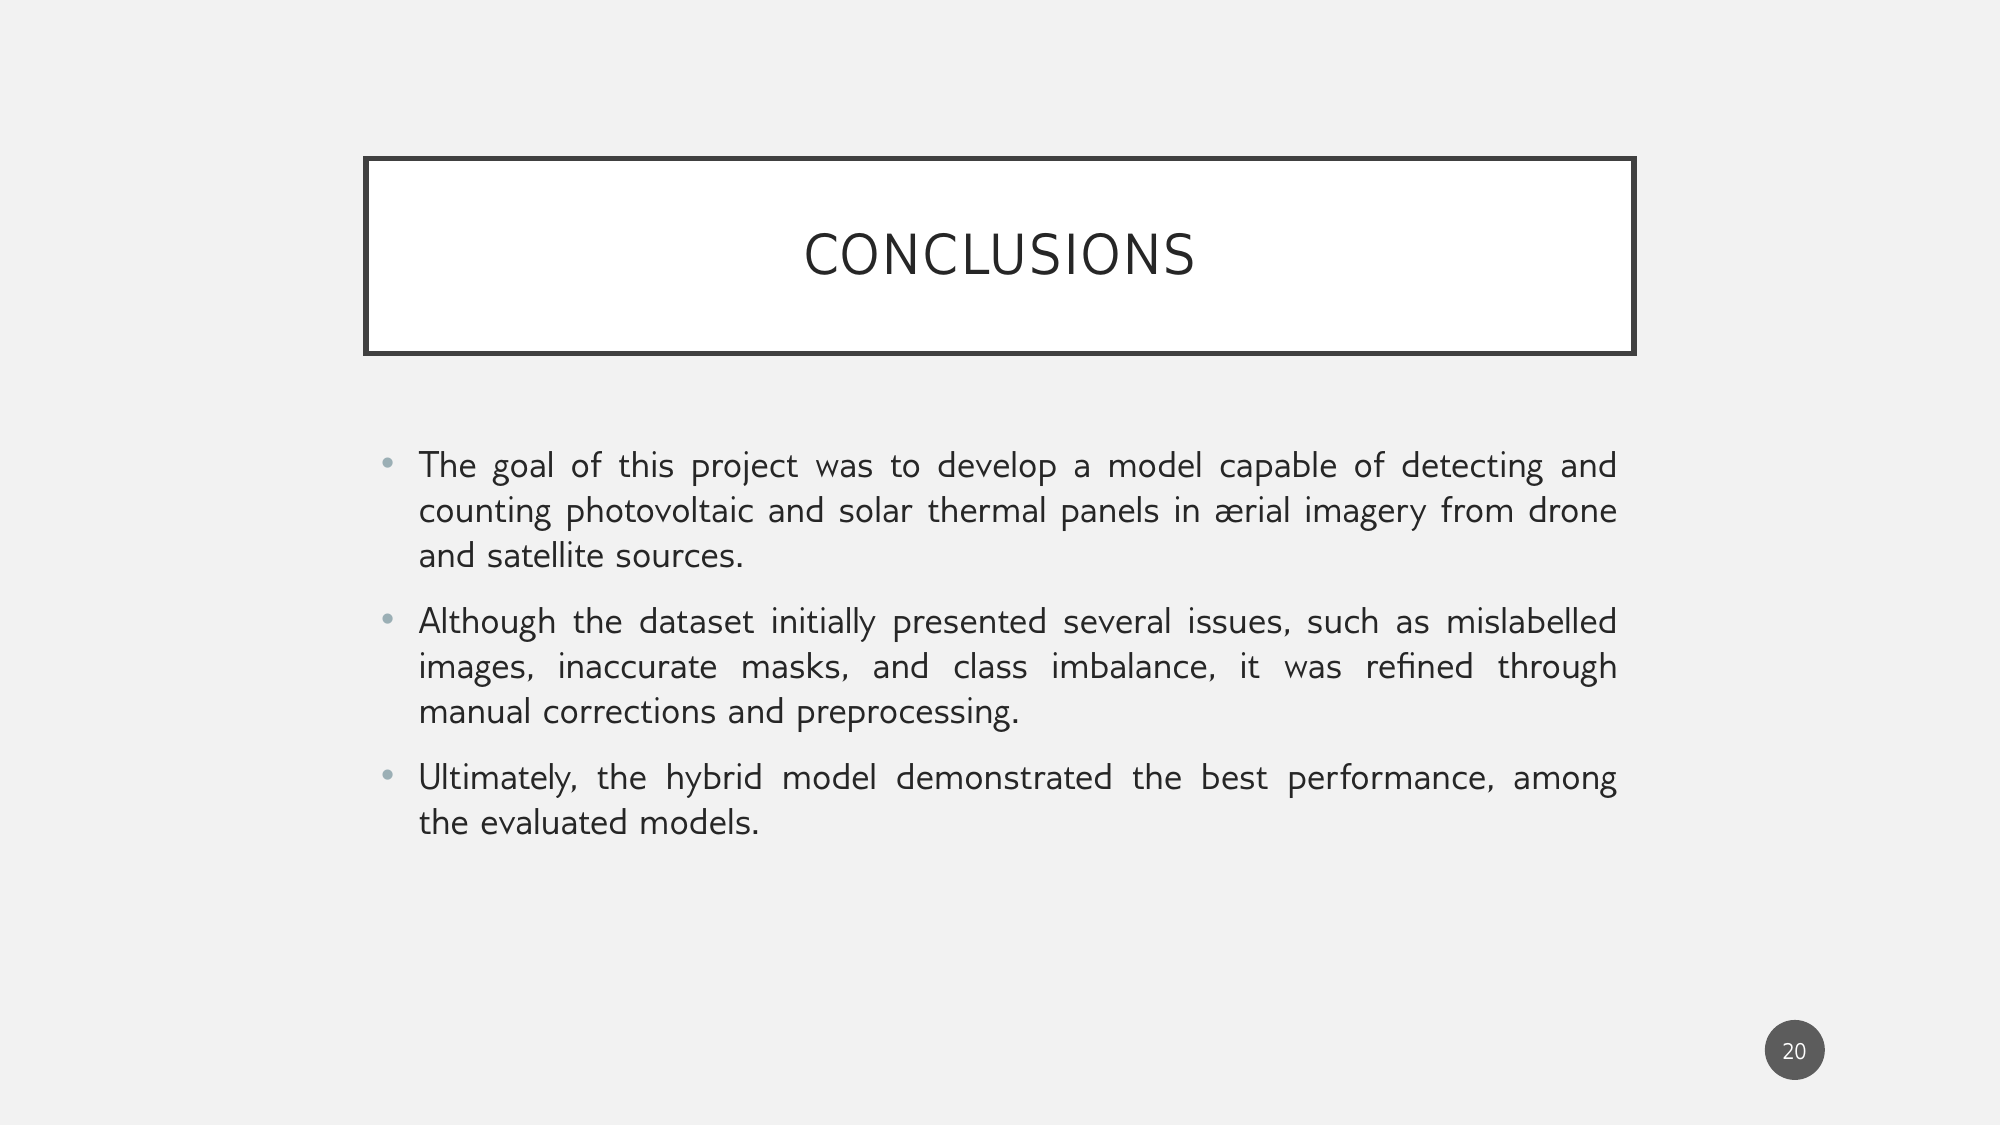

# conclusions
The goal of this project was to develop a model capable of detecting and counting photovoltaic and solar thermal panels in aerial imagery from drone and satellite sources.
Although the dataset initially presented several issues, such as mislabelled images, inaccurate masks, and class imbalance, it was refined through manual corrections and preprocessing.
Ultimately, the hybrid model demonstrated the best performance, among the evaluated models.
20